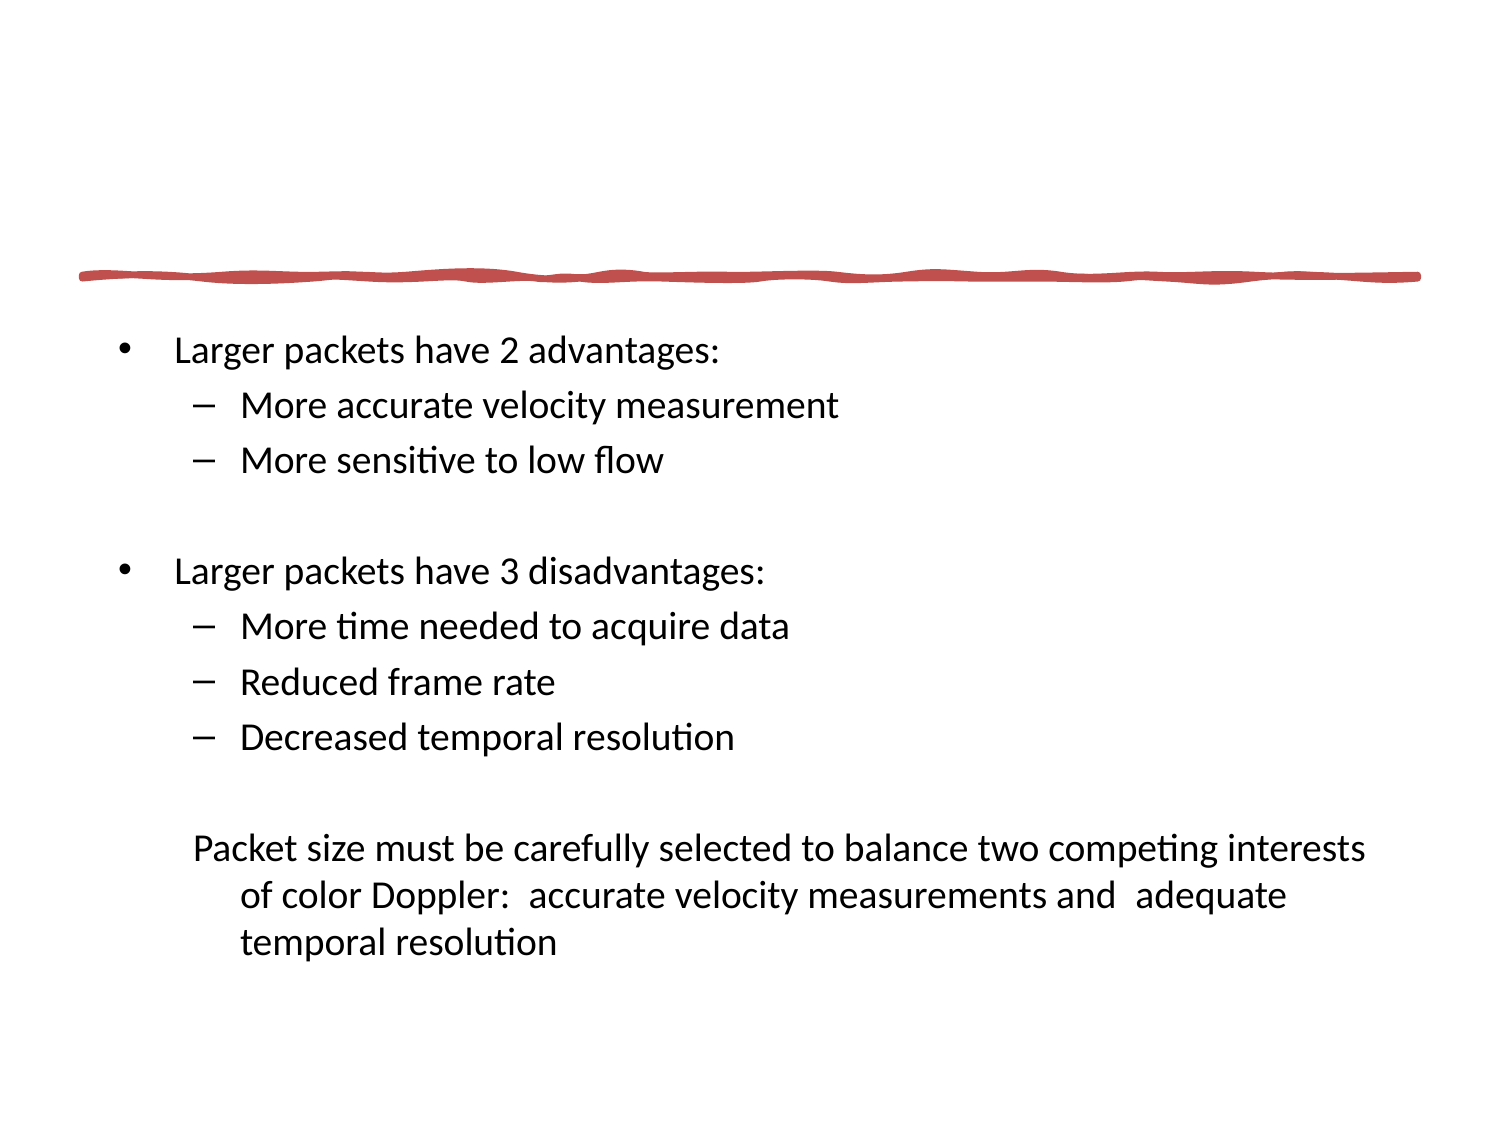

Larger packets have 2 advantages:
More accurate velocity measurement
More sensitive to low flow

Larger packets have 3 disadvantages:
More time needed to acquire data
Reduced frame rate
Decreased temporal resolution

Packet size must be carefully selected to balance two competing interests of color Doppler:  accurate velocity measurements and  adequate temporal resolution